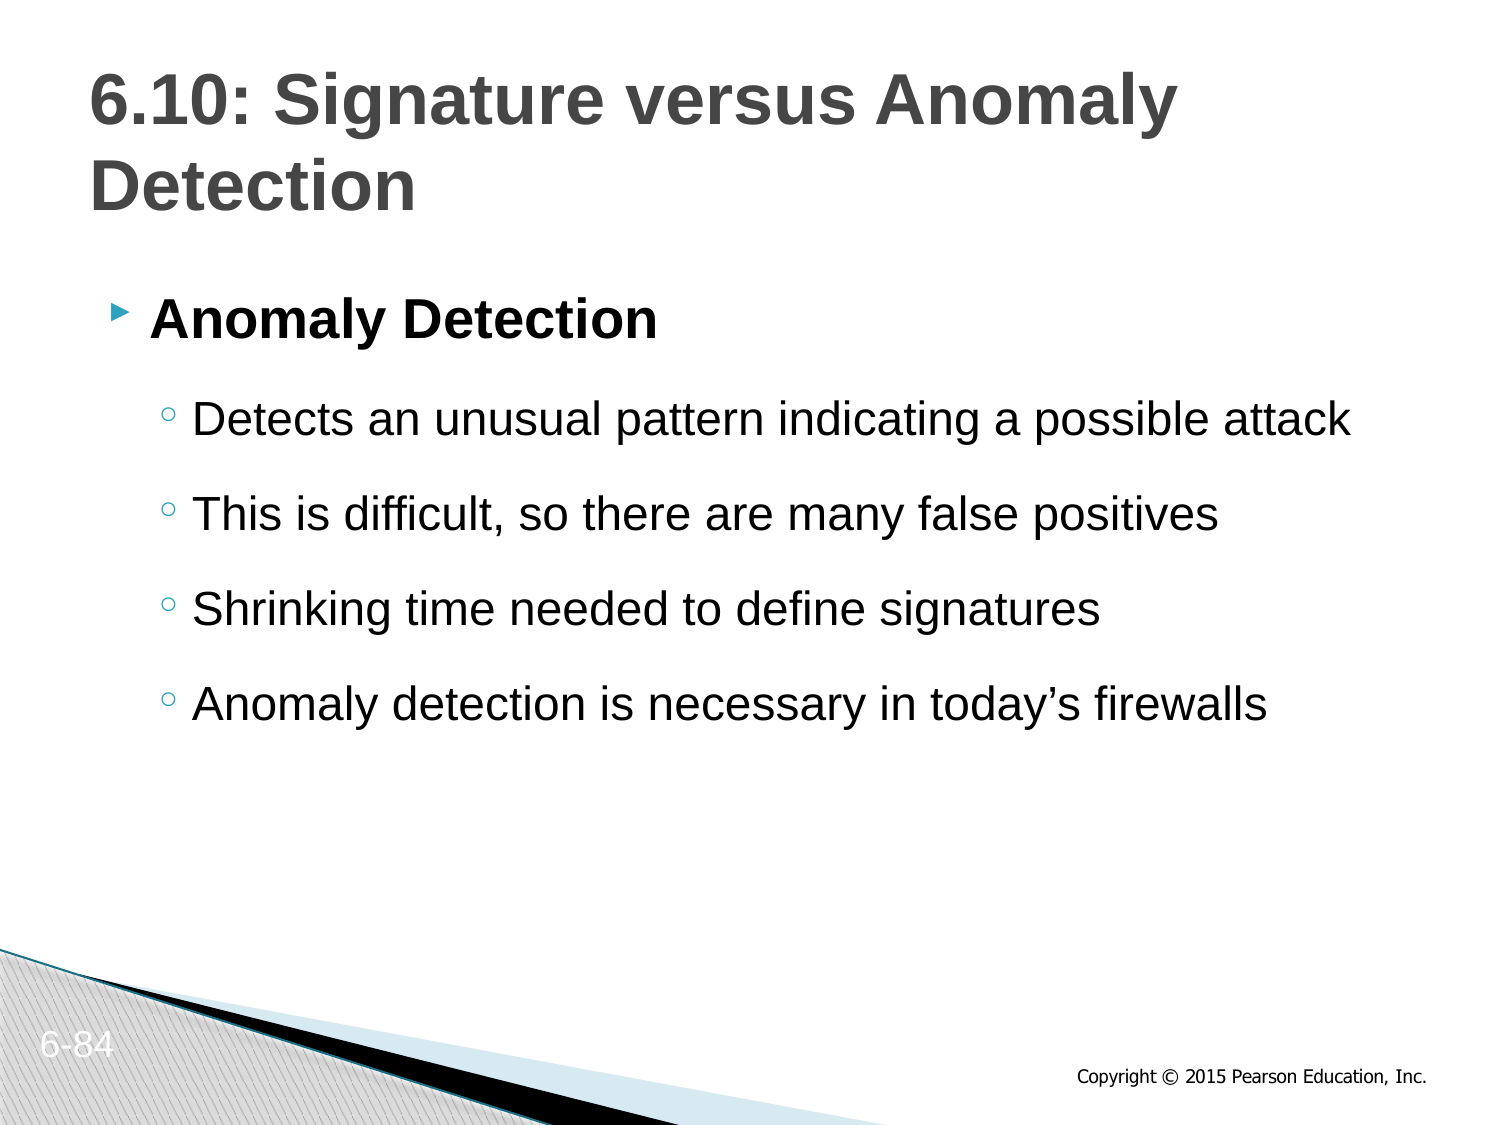

# 6.10: Signature versus Anomaly Detection
Anomaly Detection
Detects an unusual pattern indicating a possible attack
This is difficult, so there are many false positives
Shrinking time needed to define signatures
Anomaly detection is necessary in today’s firewalls

6-84